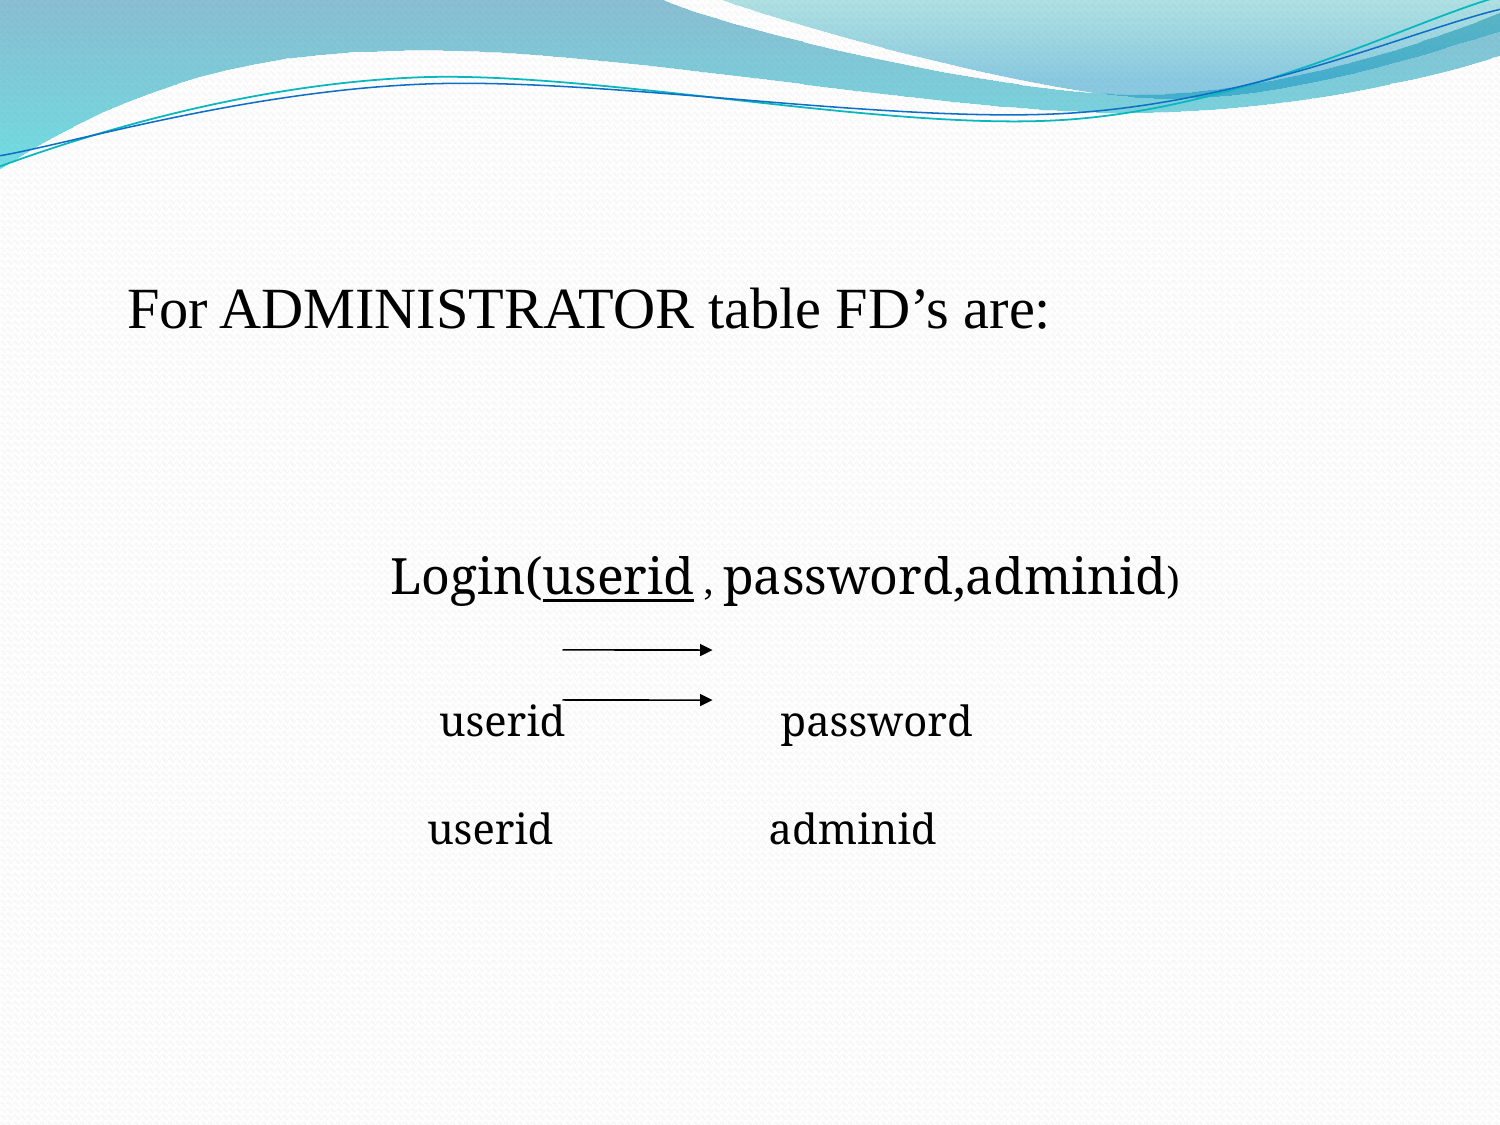

For ADMINISTRATOR table FD’s are:

                           Login(userid , password,adminid)

                                userid                    password
		userid                    adminid